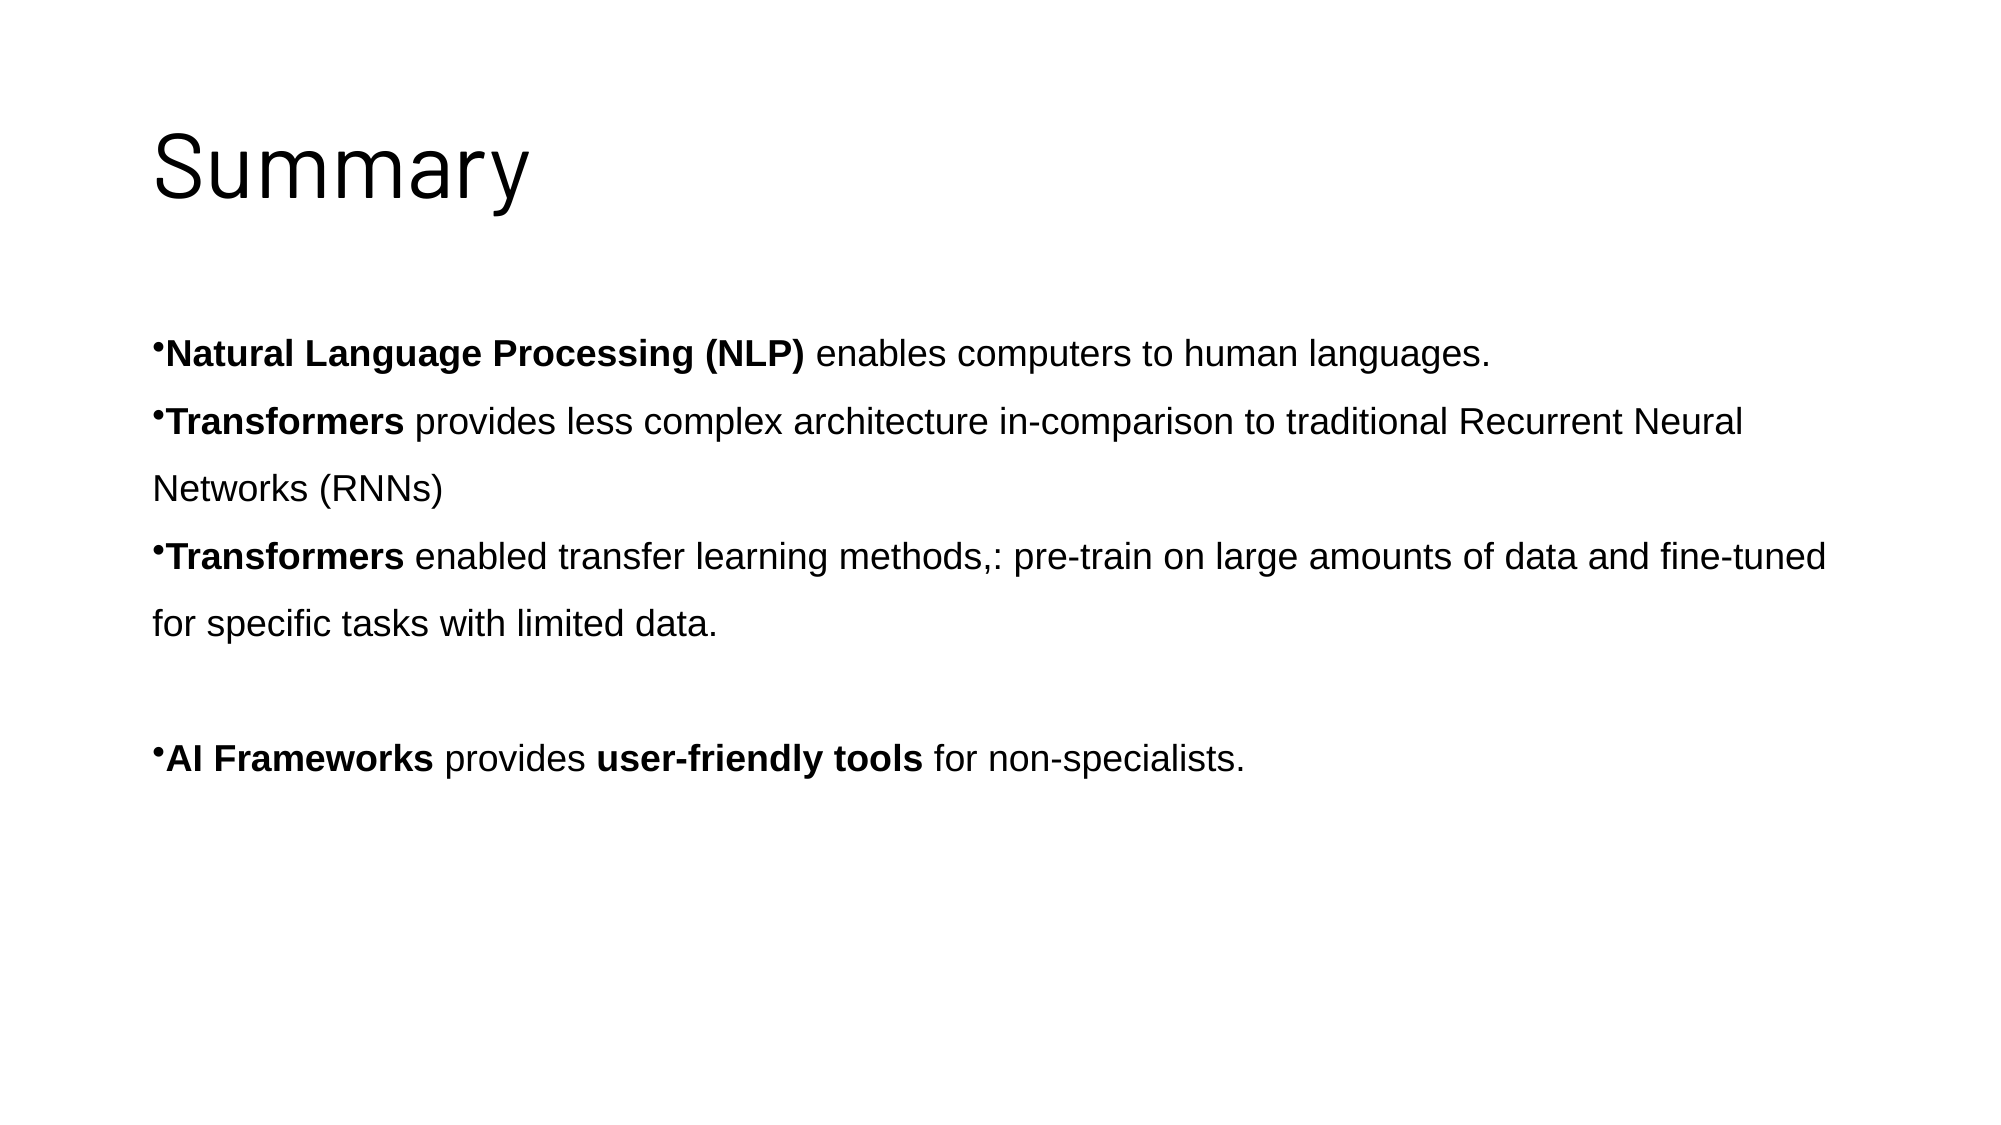

# Summary
Natural Language Processing (NLP) enables computers to human languages.
Transformers provides less complex architecture in-comparison to traditional Recurrent Neural Networks (RNNs)
Transformers enabled transfer learning methods,: pre-train on large amounts of data and fine-tuned for specific tasks with limited data.

AI Frameworks provides user-friendly tools for non-specialists.